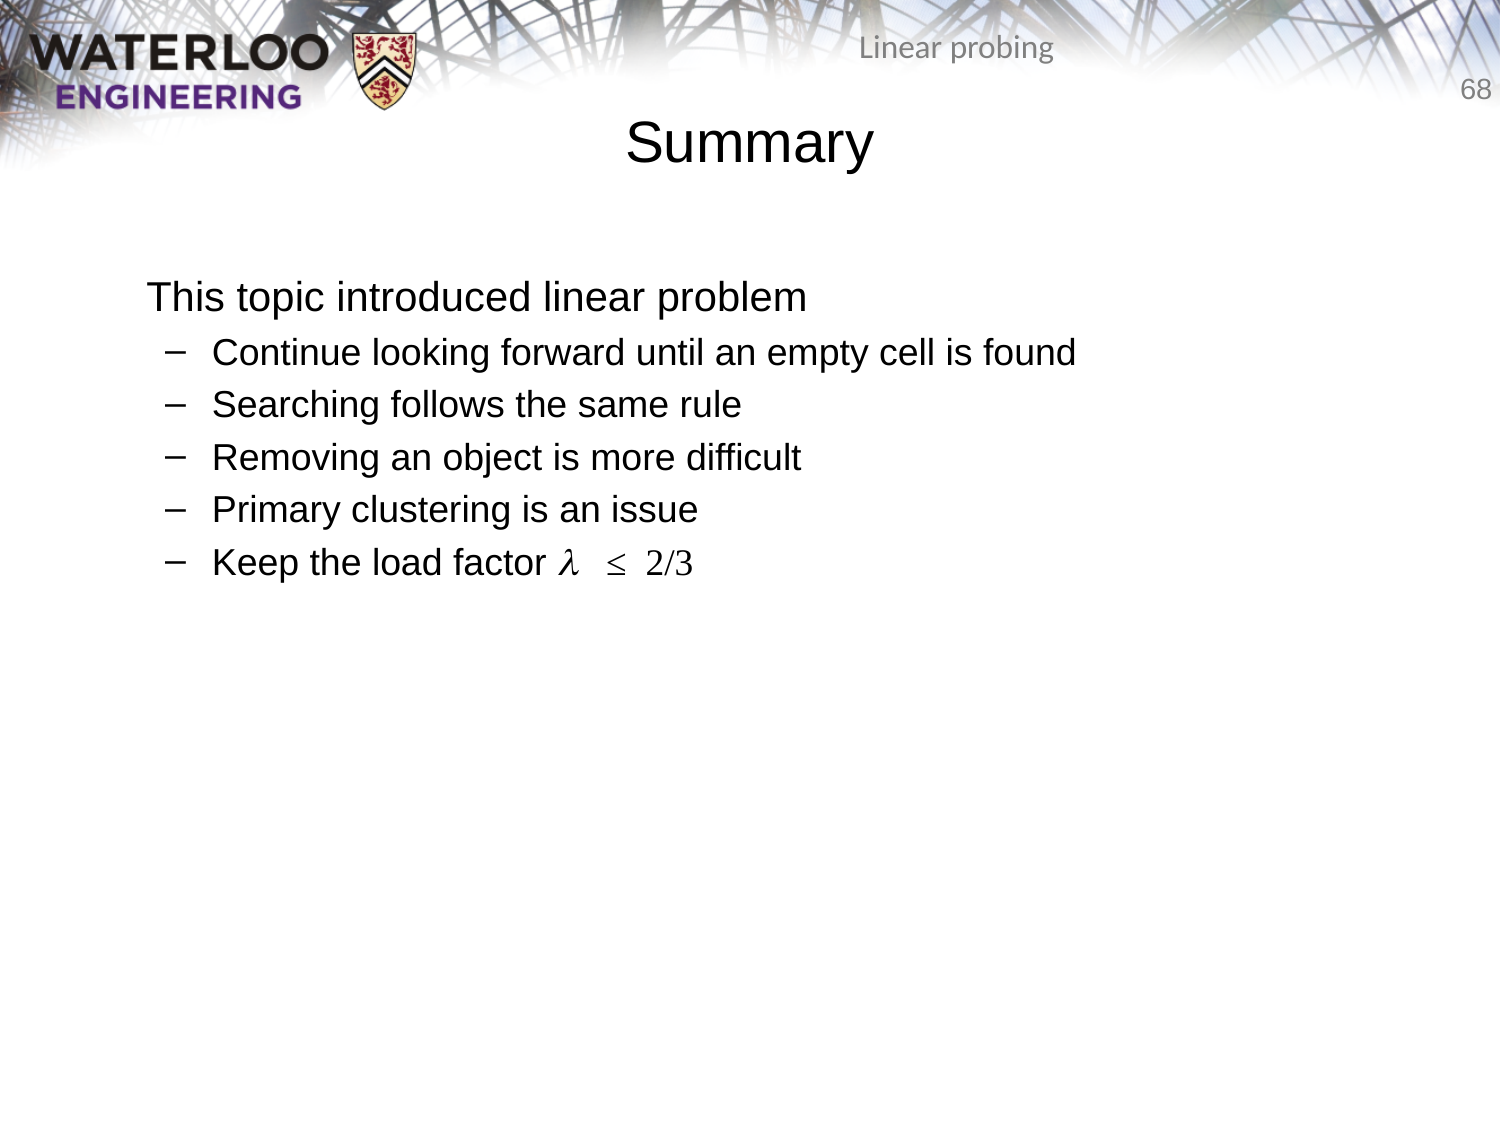

# Summary
	This topic introduced linear problem
Continue looking forward until an empty cell is found
Searching follows the same rule
Removing an object is more difficult
Primary clustering is an issue
Keep the load factor λ  ≤  2/3